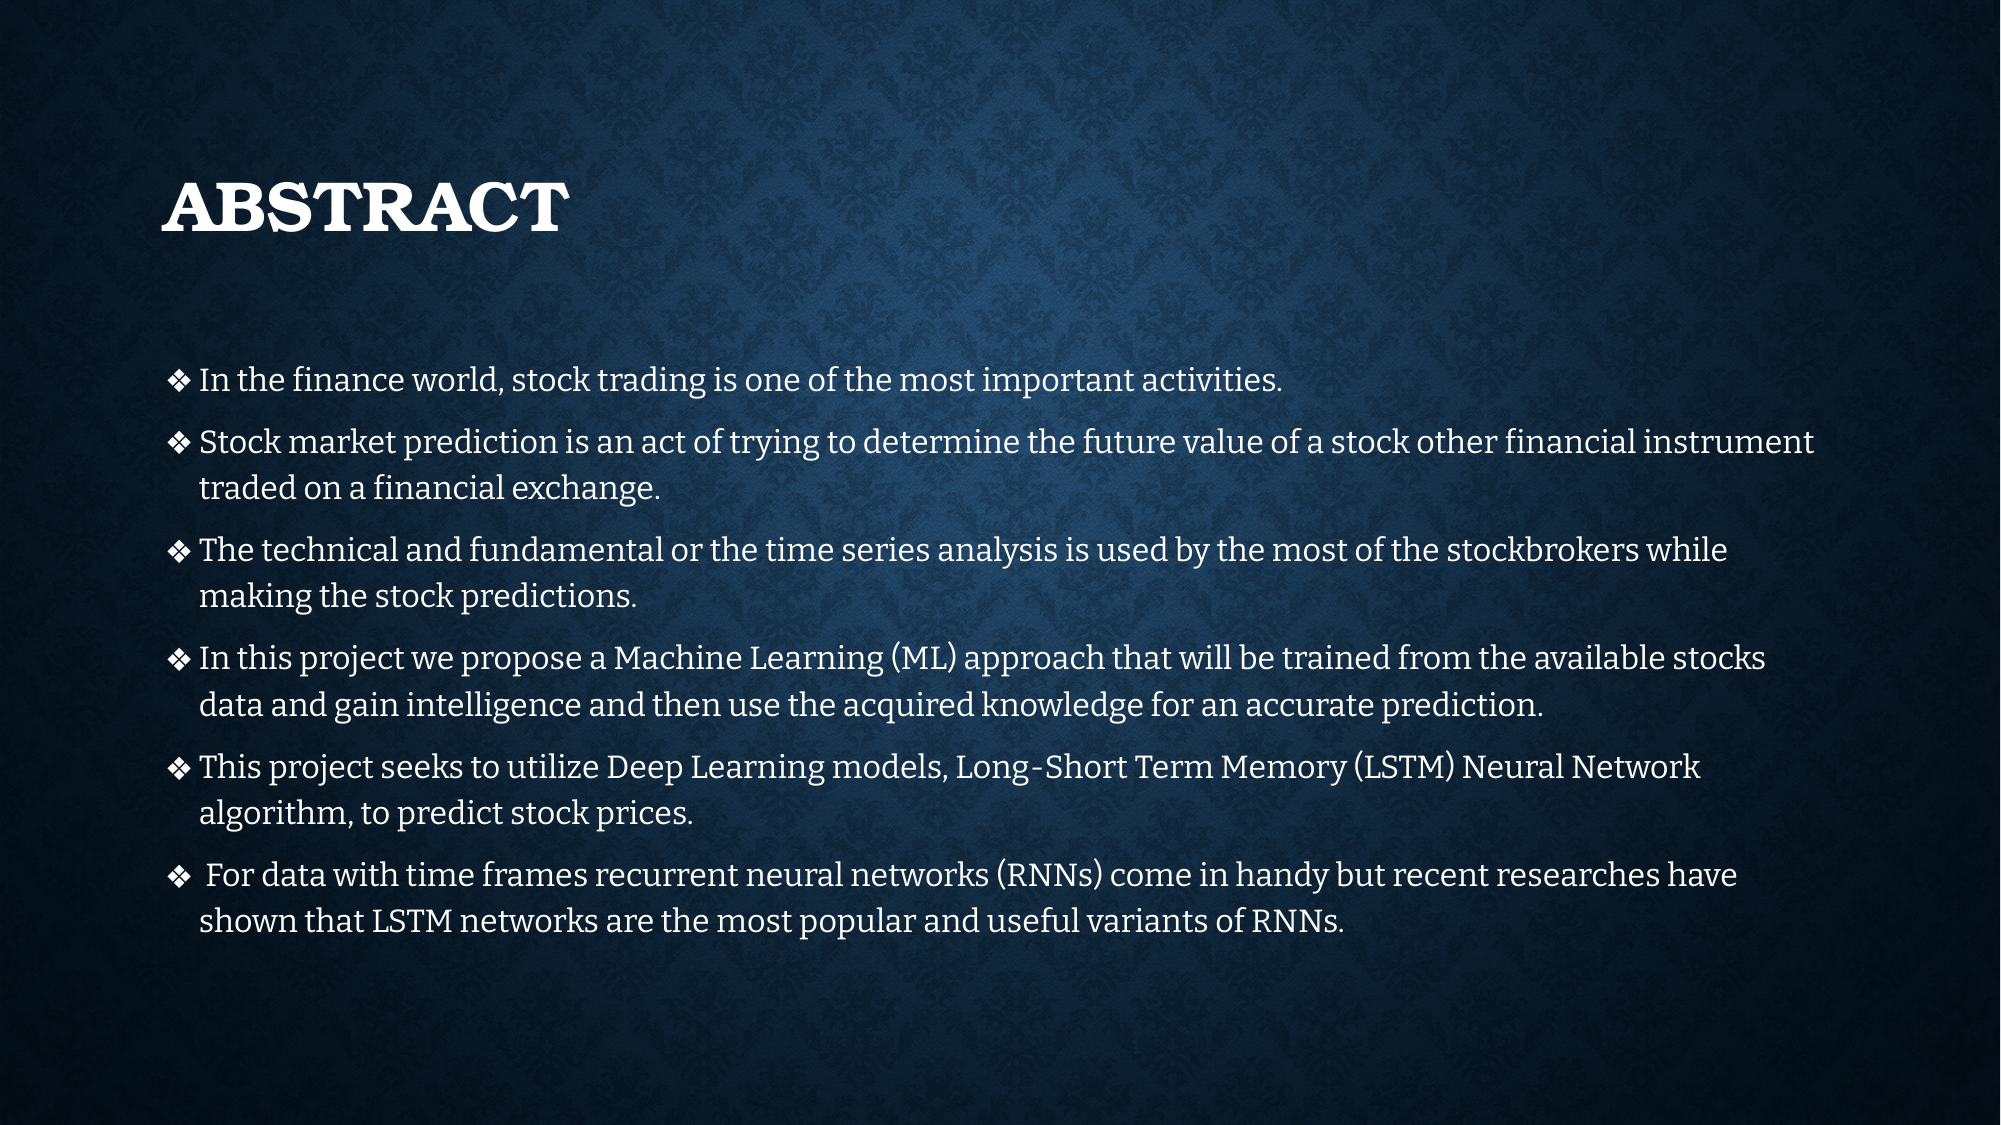

# ABSTRACT
In the finance world, stock trading is one of the most important activities.
Stock market prediction is an act of trying to determine the future value of a stock other financial instrument traded on a financial exchange.
The technical and fundamental or the time series analysis is used by the most of the stockbrokers while making the stock predictions.
In this project we propose a Machine Learning (ML) approach that will be trained from the available stocks data and gain intelligence and then use the acquired knowledge for an accurate prediction.
This project seeks to utilize Deep Learning models, Long-Short Term Memory (LSTM) Neural Network algorithm, to predict stock prices.
 For data with time frames recurrent neural networks (RNNs) come in handy but recent researches have shown that LSTM networks are the most popular and useful variants of RNNs.